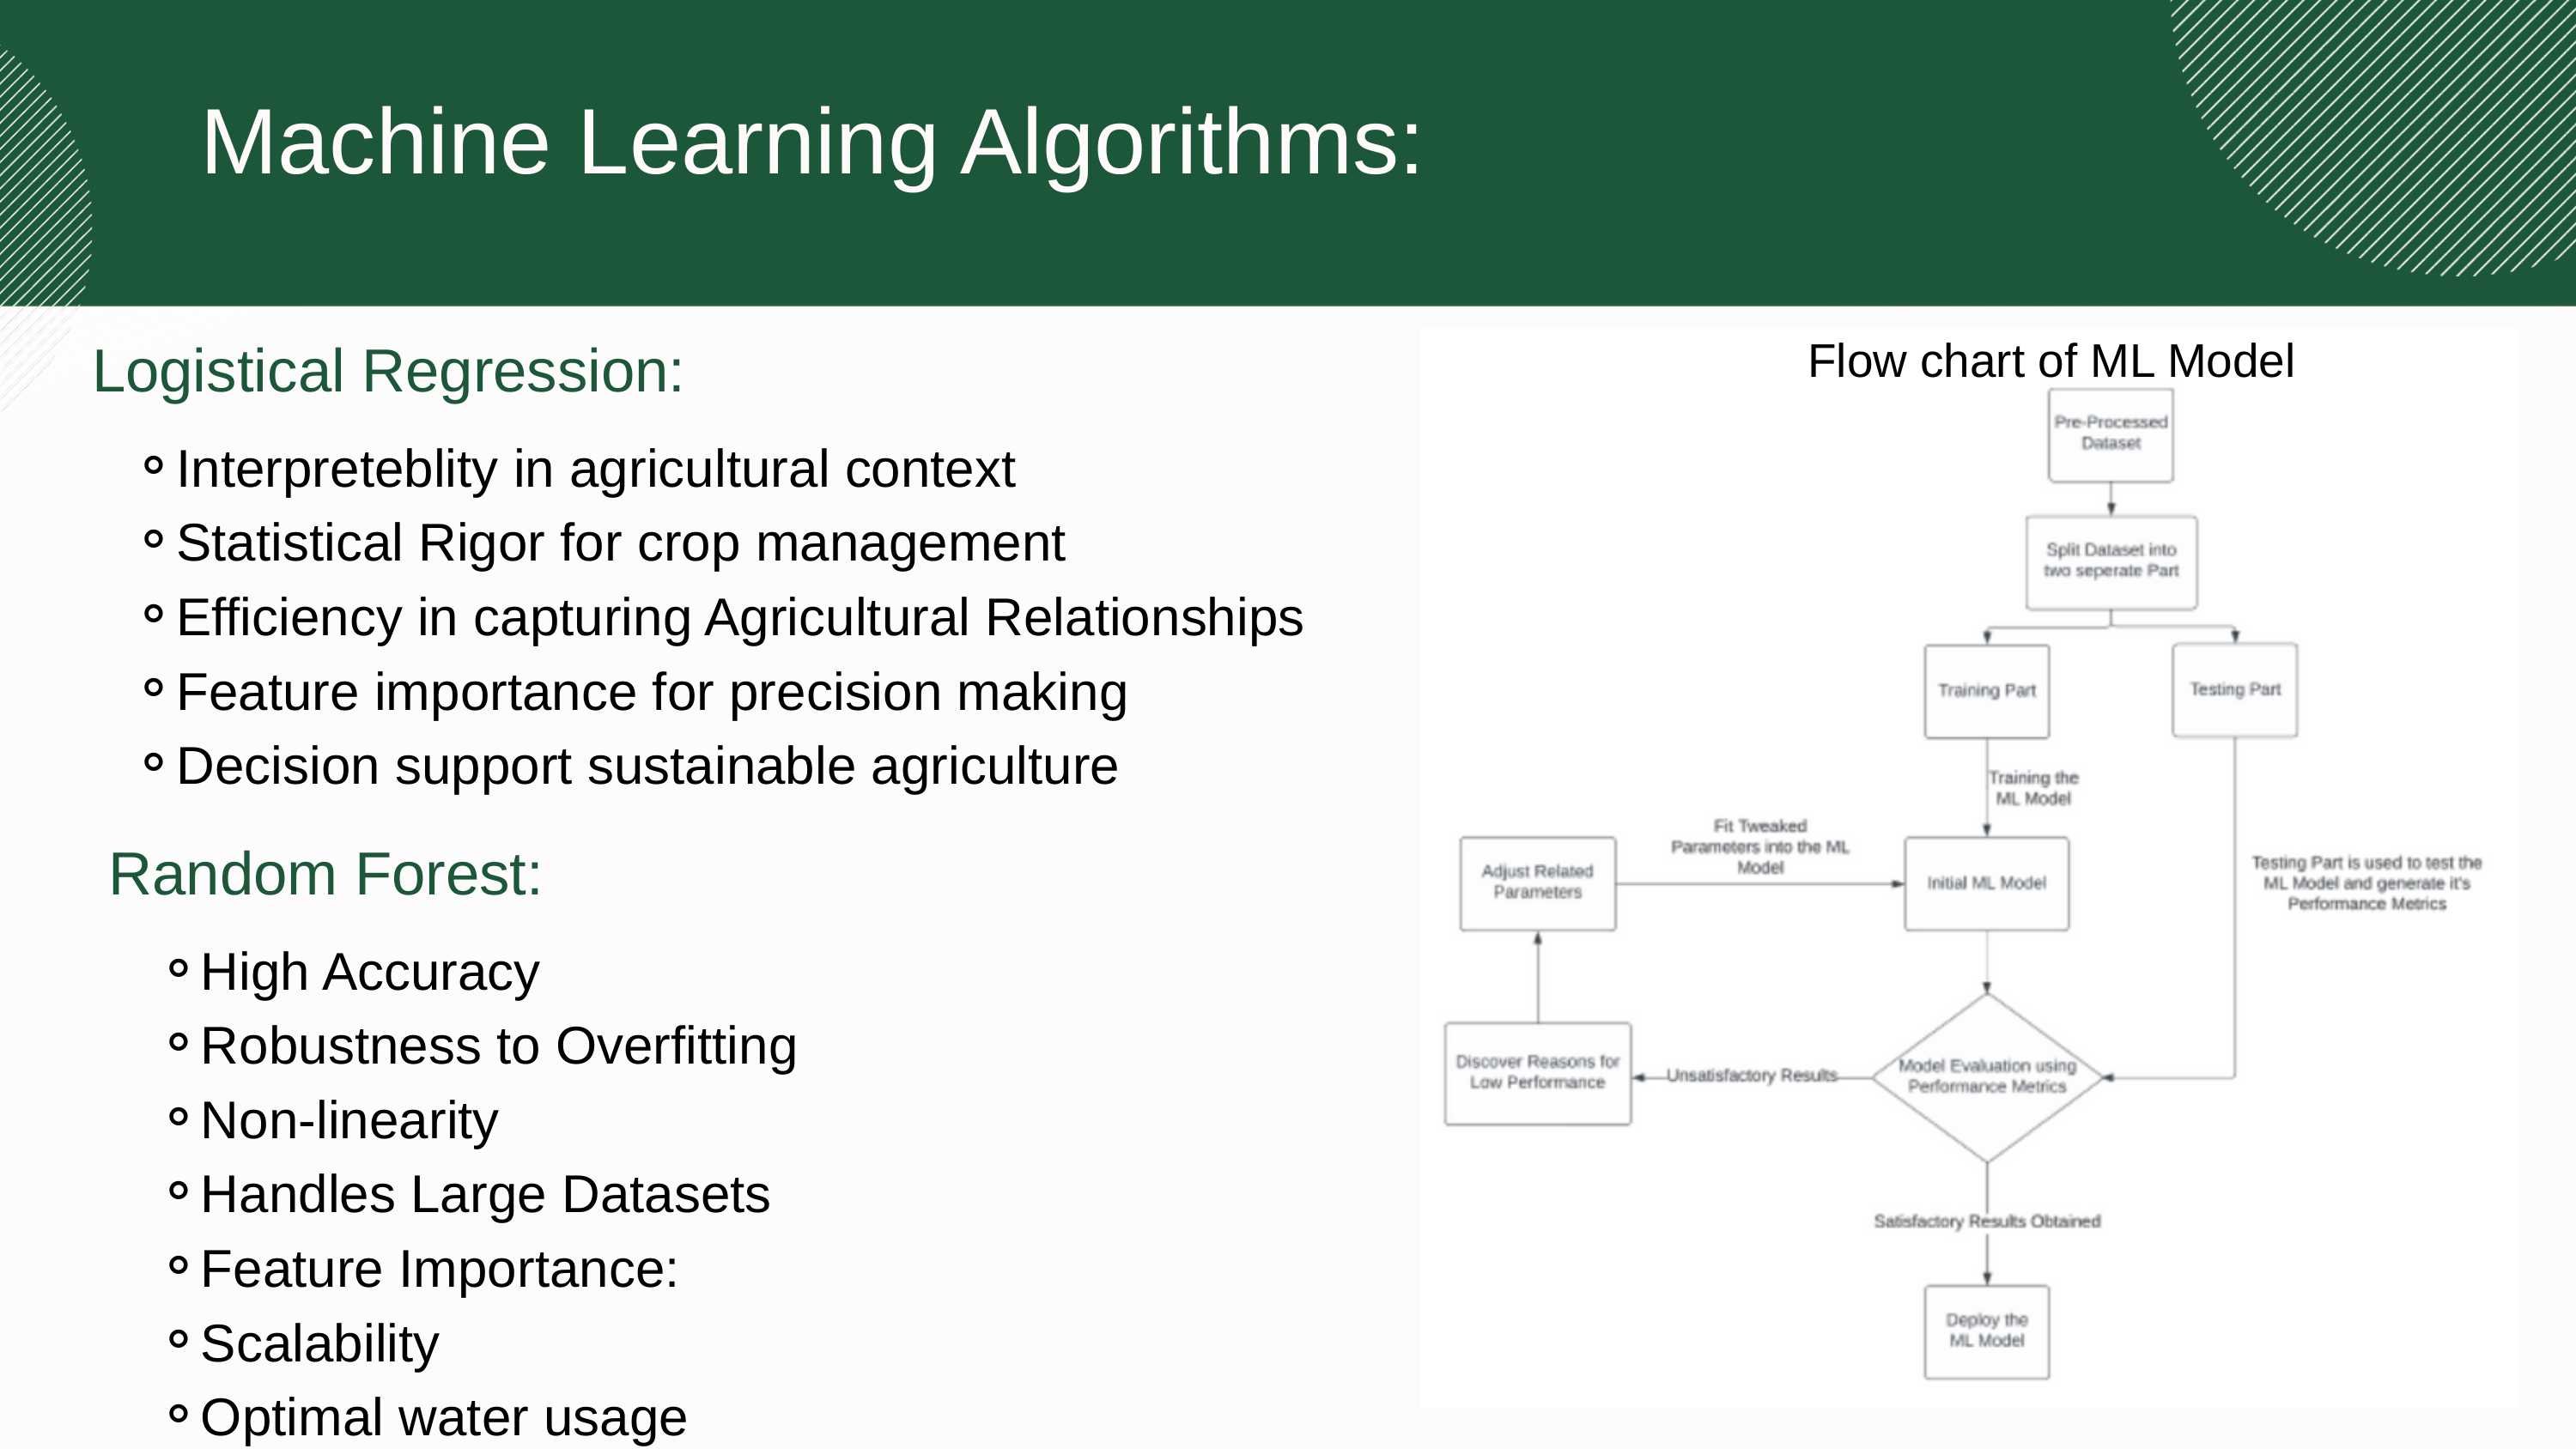

Machine Learning Algorithms:
Logistical Regression:
Flow chart of ML Model

Interpreteblity in agricultural context
Statistical Rigor for crop management
Efficiency in capturing Agricultural Relationships
Feature importance for precision making
Decision support sustainable agriculture
Random Forest:
High Accuracy
Robustness to Overfitting
Non-linearity
Handles Large Datasets
Feature Importance:
Scalability
Optimal water usage